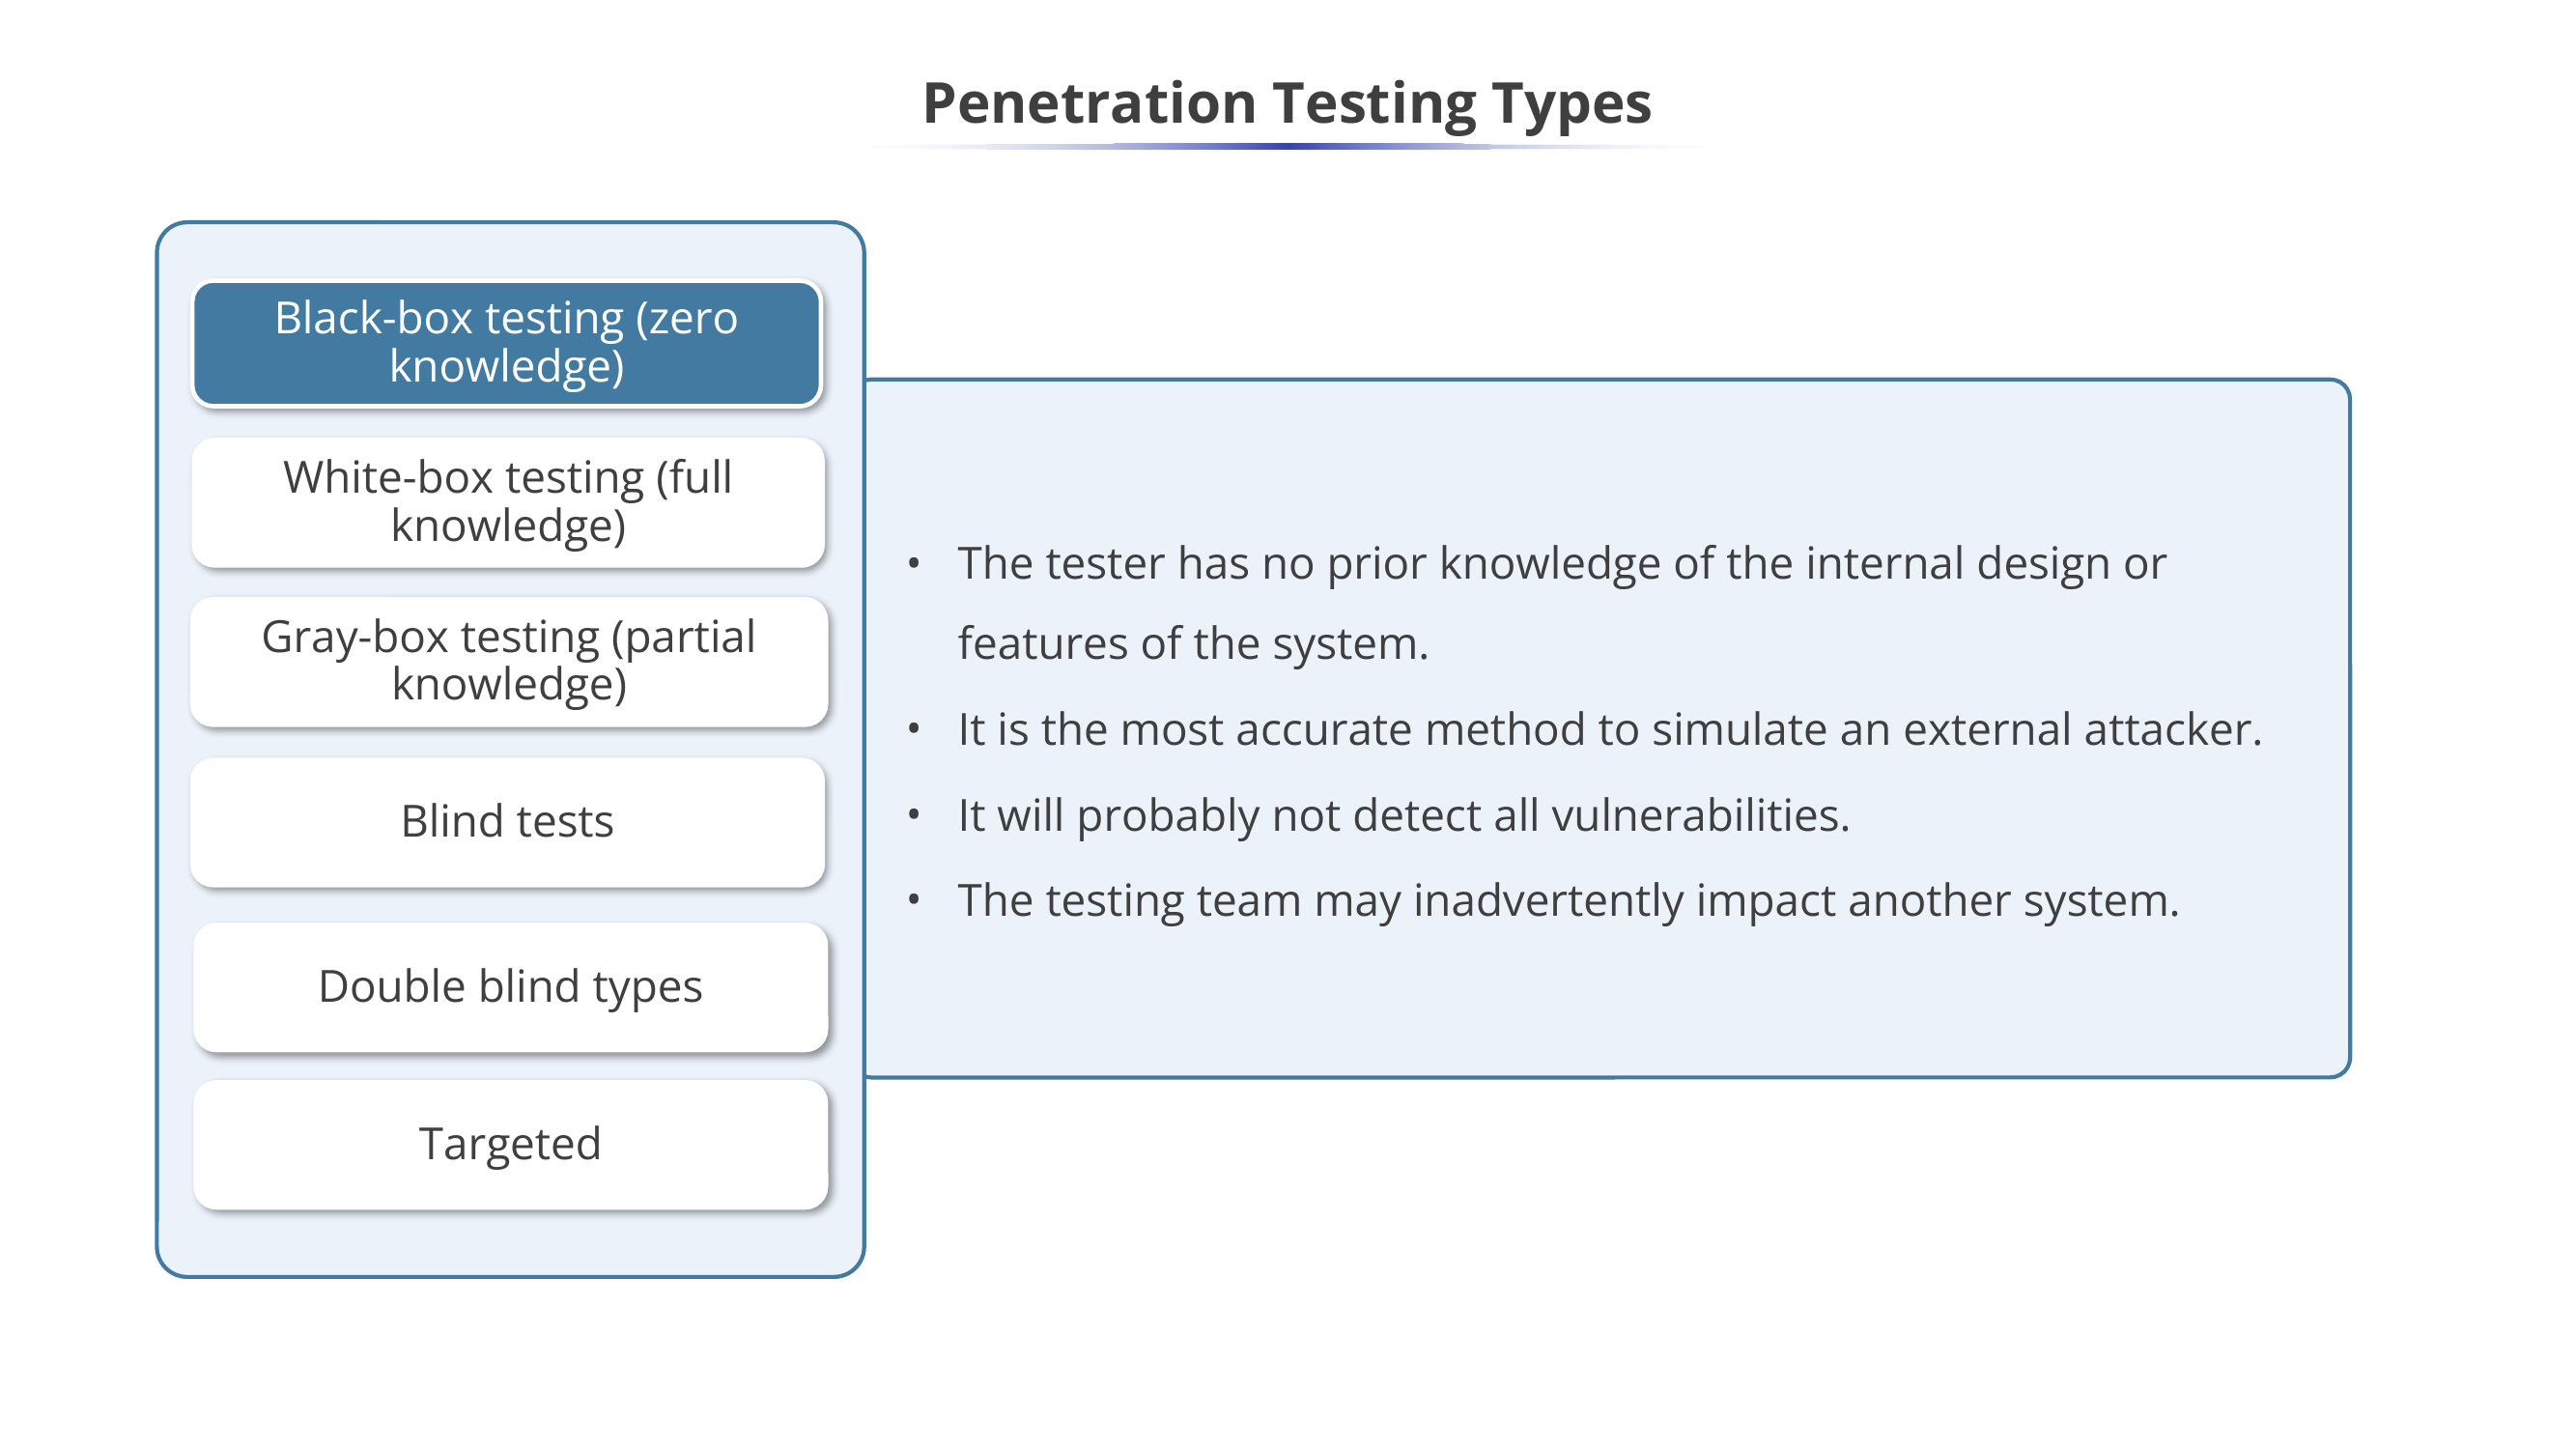

# Penetration Testing Types

Black-box testing (zero knowledge)

The tester has no prior knowledge of the internal design or features of the system.
It is the most accurate method to simulate an external attacker.
It will probably not detect all vulnerabilities.
The testing team may inadvertently impact another system.
White-box testing (full knowledge)
Gray-box testing (partial knowledge)
Blind tests
Double blind types
Targeted